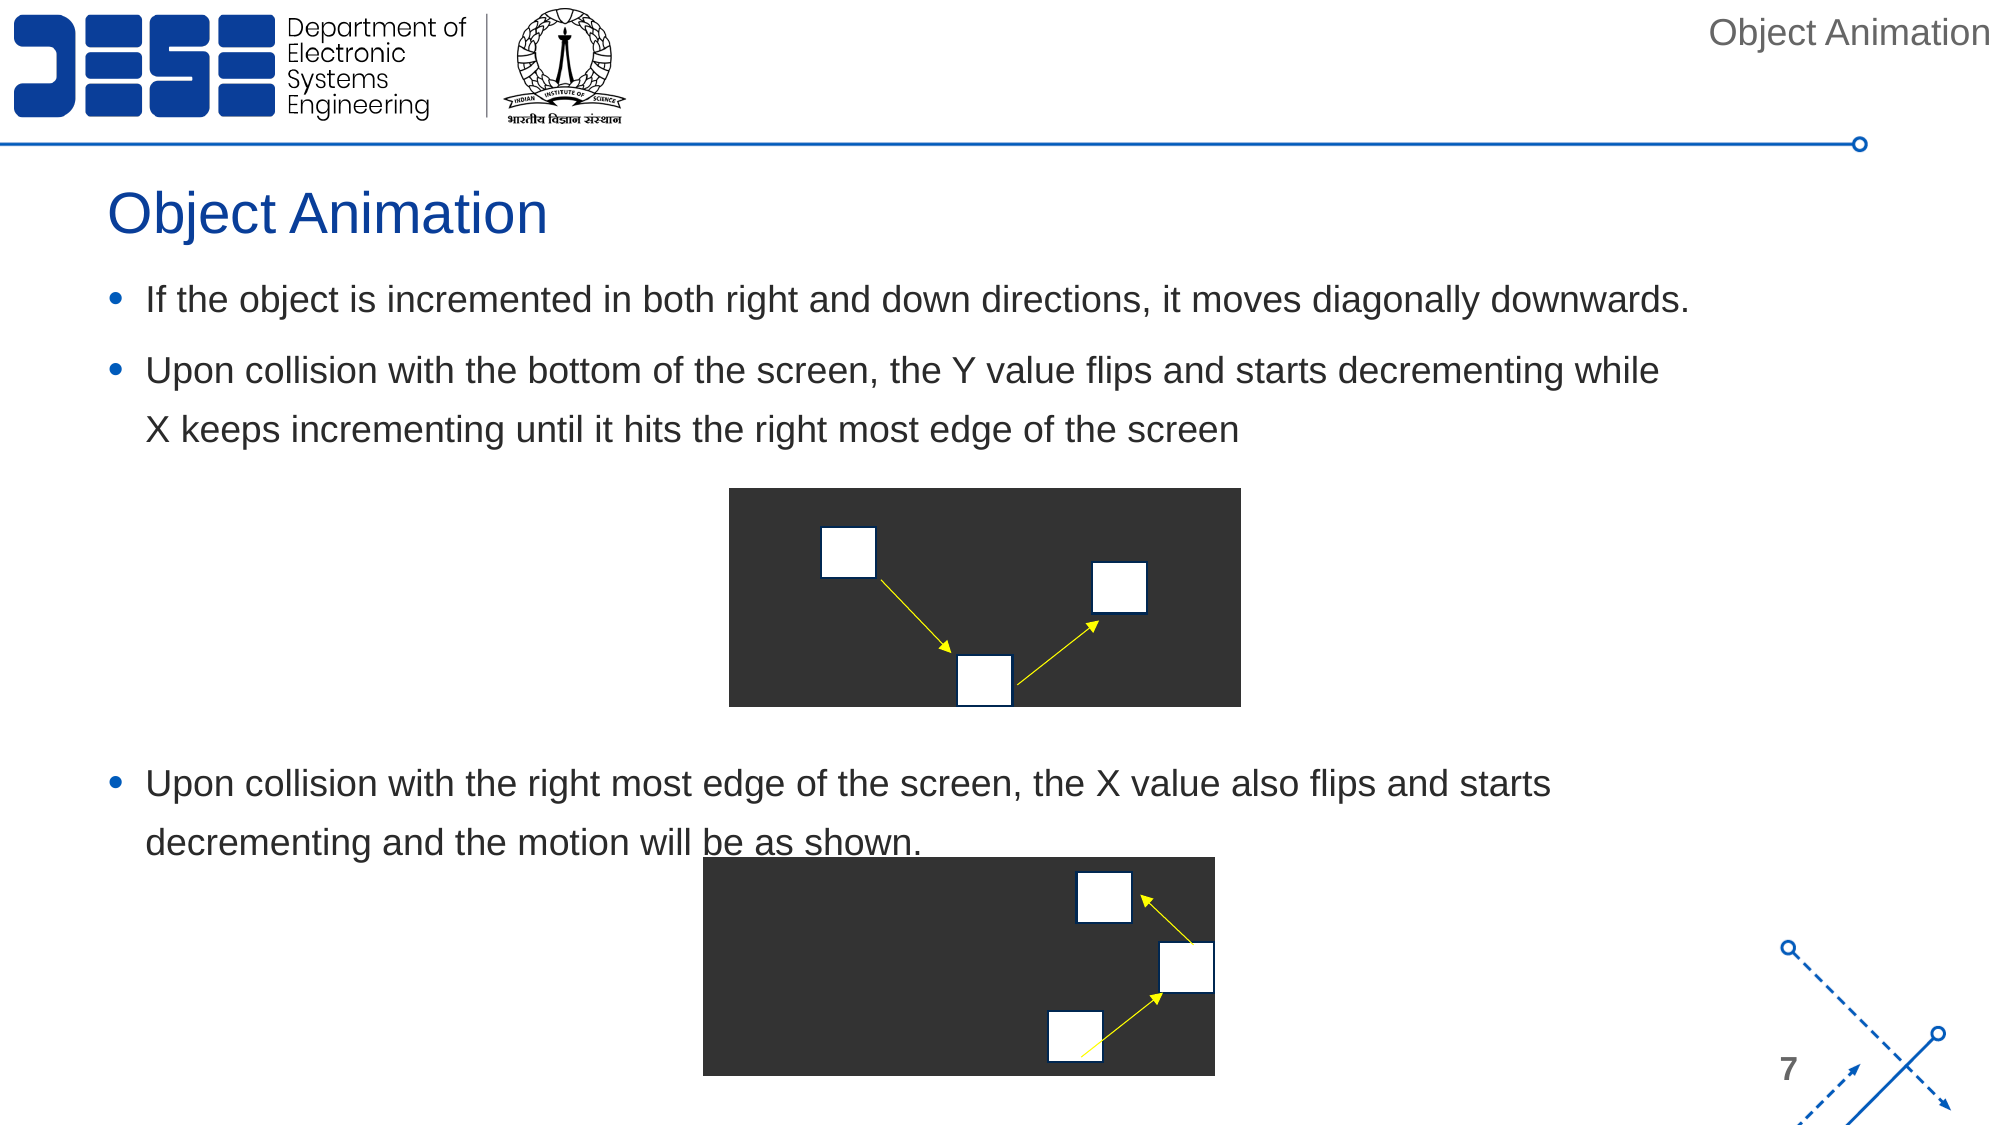

Object Animation
# Object Animation
If the object is incremented in both right and down directions, it moves diagonally downwards.
Upon collision with the bottom of the screen, the Y value flips and starts decrementing while X keeps incrementing until it hits the right most edge of the screen

Upon collision with the right most edge of the screen, the X value also flips and starts decrementing and the motion will be as shown.